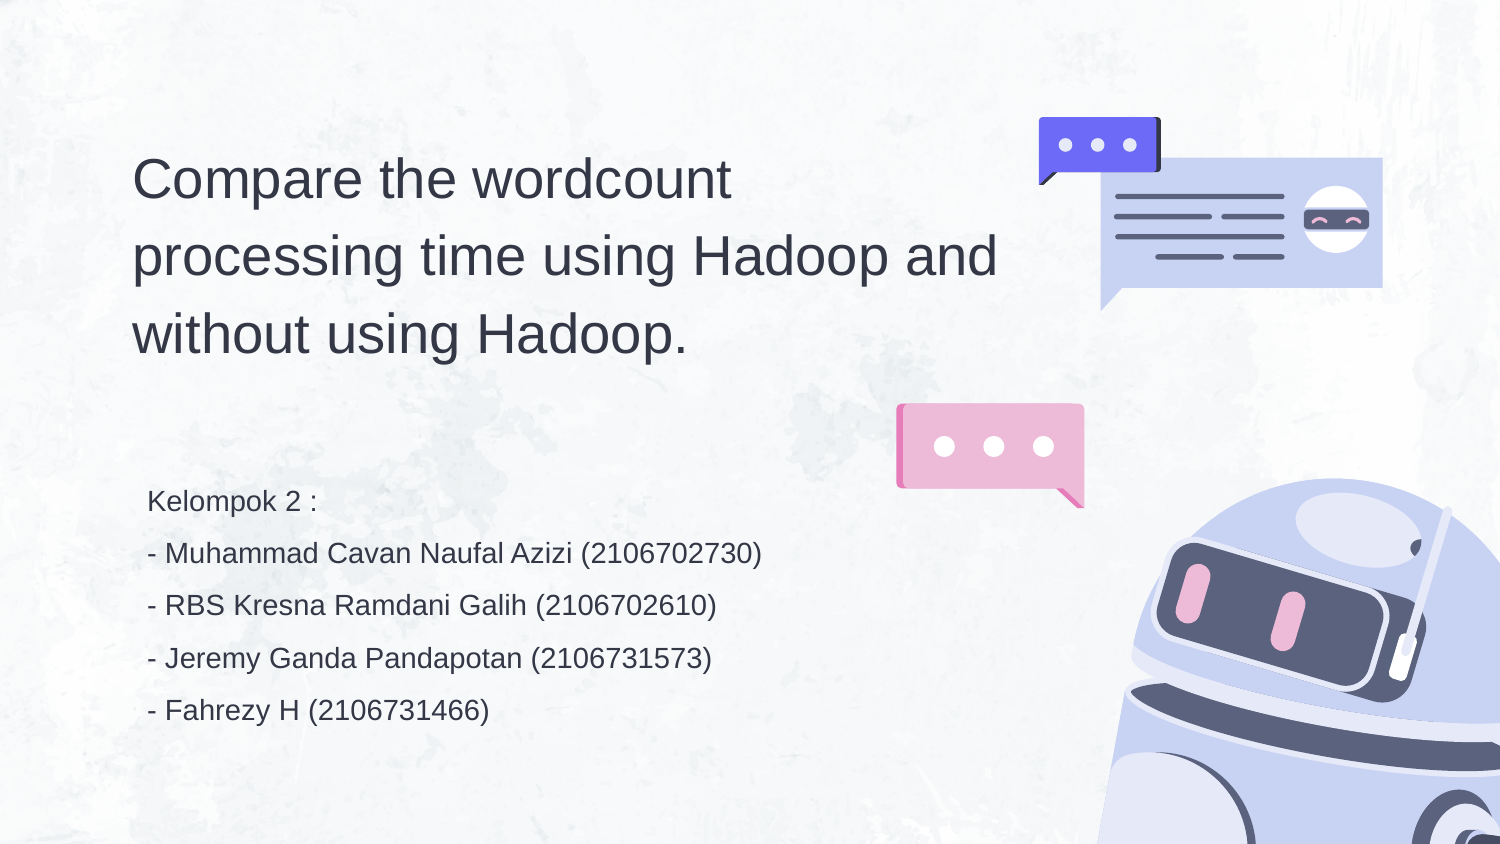

# Compare the wordcount processing time using Hadoop and without using Hadoop.

Kelompok 2 :
- Muhammad Cavan Naufal Azizi (2106702730)
- RBS Kresna Ramdani Galih (2106702610)
- Jeremy Ganda Pandapotan (2106731573)
- Fahrezy H (2106731466)